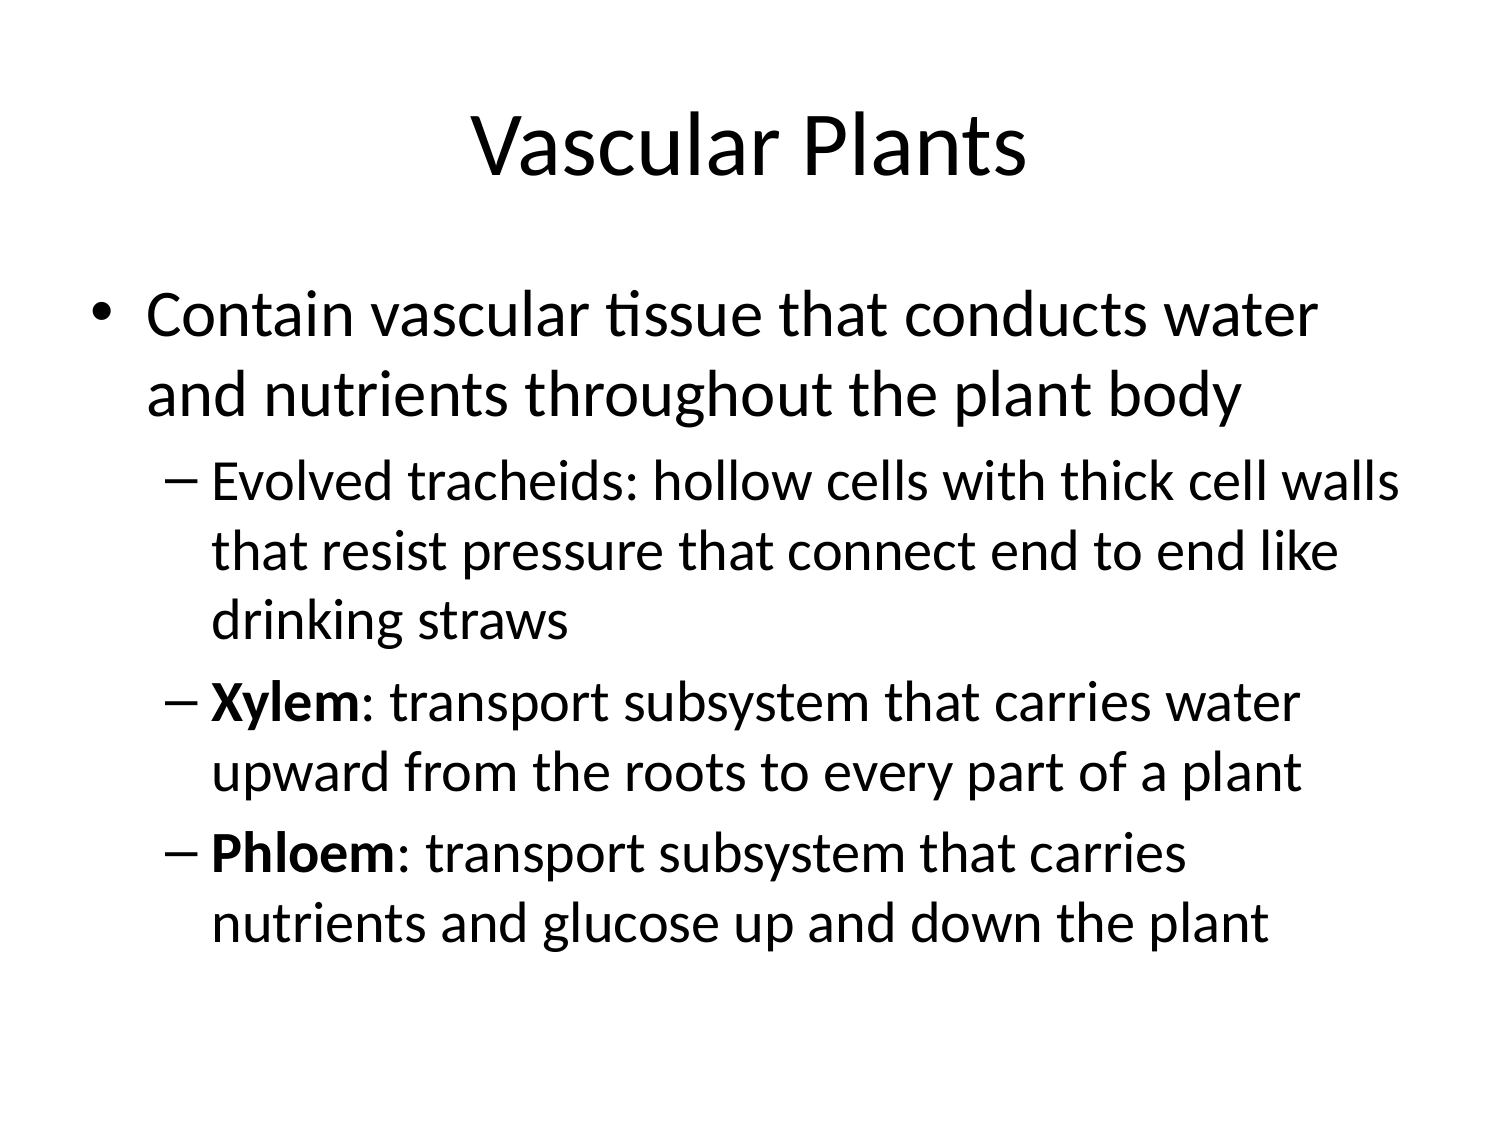

# Vascular Plants
Contain vascular tissue that conducts water and nutrients throughout the plant body
Evolved tracheids: hollow cells with thick cell walls that resist pressure that connect end to end like drinking straws
Xylem: transport subsystem that carries water upward from the roots to every part of a plant
Phloem: transport subsystem that carries nutrients and glucose up and down the plant